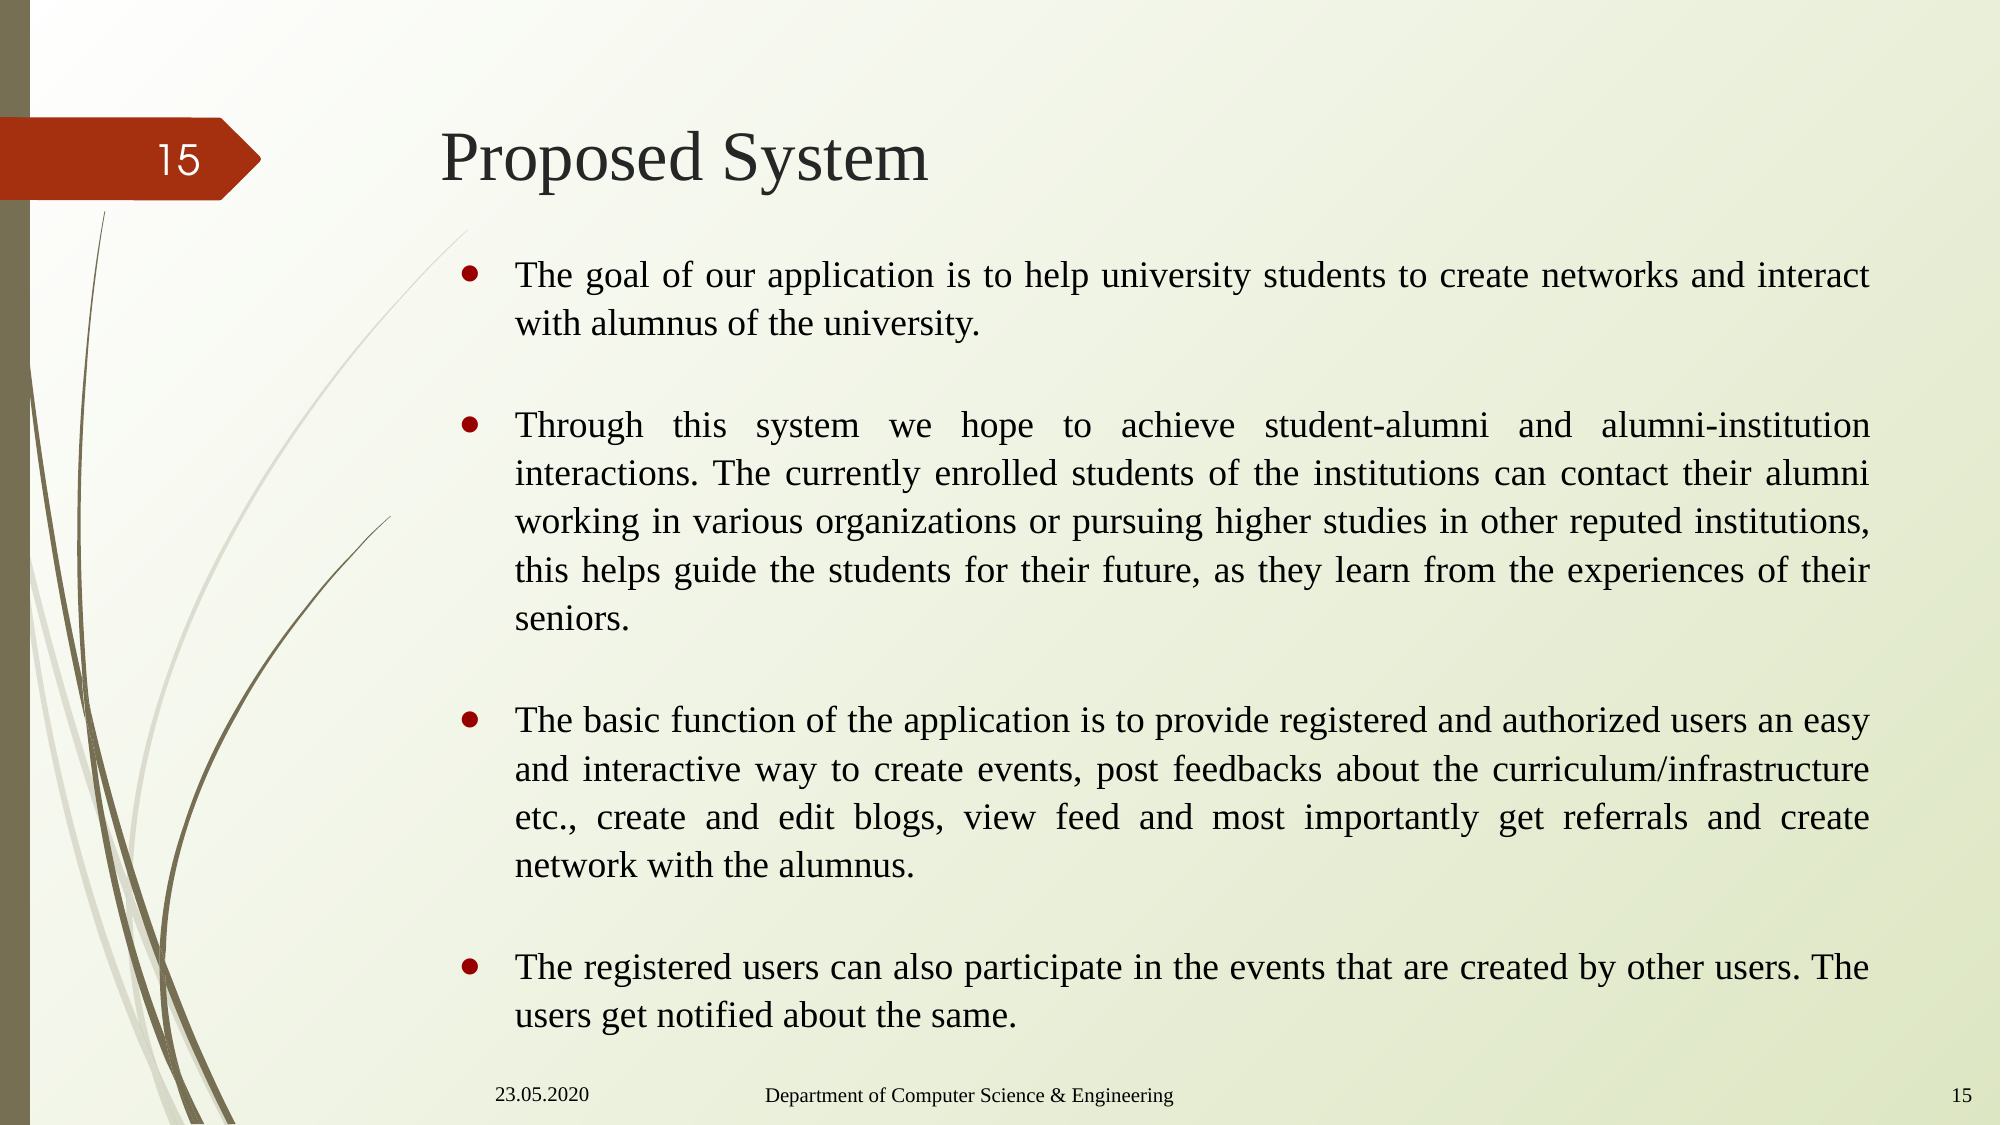

# Proposed System
15
The goal of our application is to help university students to create networks and interact with alumnus of the university.

Through this system we hope to achieve student-alumni and alumni-institution interactions. The currently enrolled students of the institutions can contact their alumni working in various organizations or pursuing higher studies in other reputed institutions, this helps guide the students for their future, as they learn from the experiences of their seniors.

The basic function of the application is to provide registered and authorized users an easy and interactive way to create events, post feedbacks about the curriculum/infrastructure etc., create and edit blogs, view feed and most importantly get referrals and create network with the alumnus.

The registered users can also participate in the events that are created by other users. The users get notified about the same.
23.05.2020
Department of Computer Science & Engineering					                          15